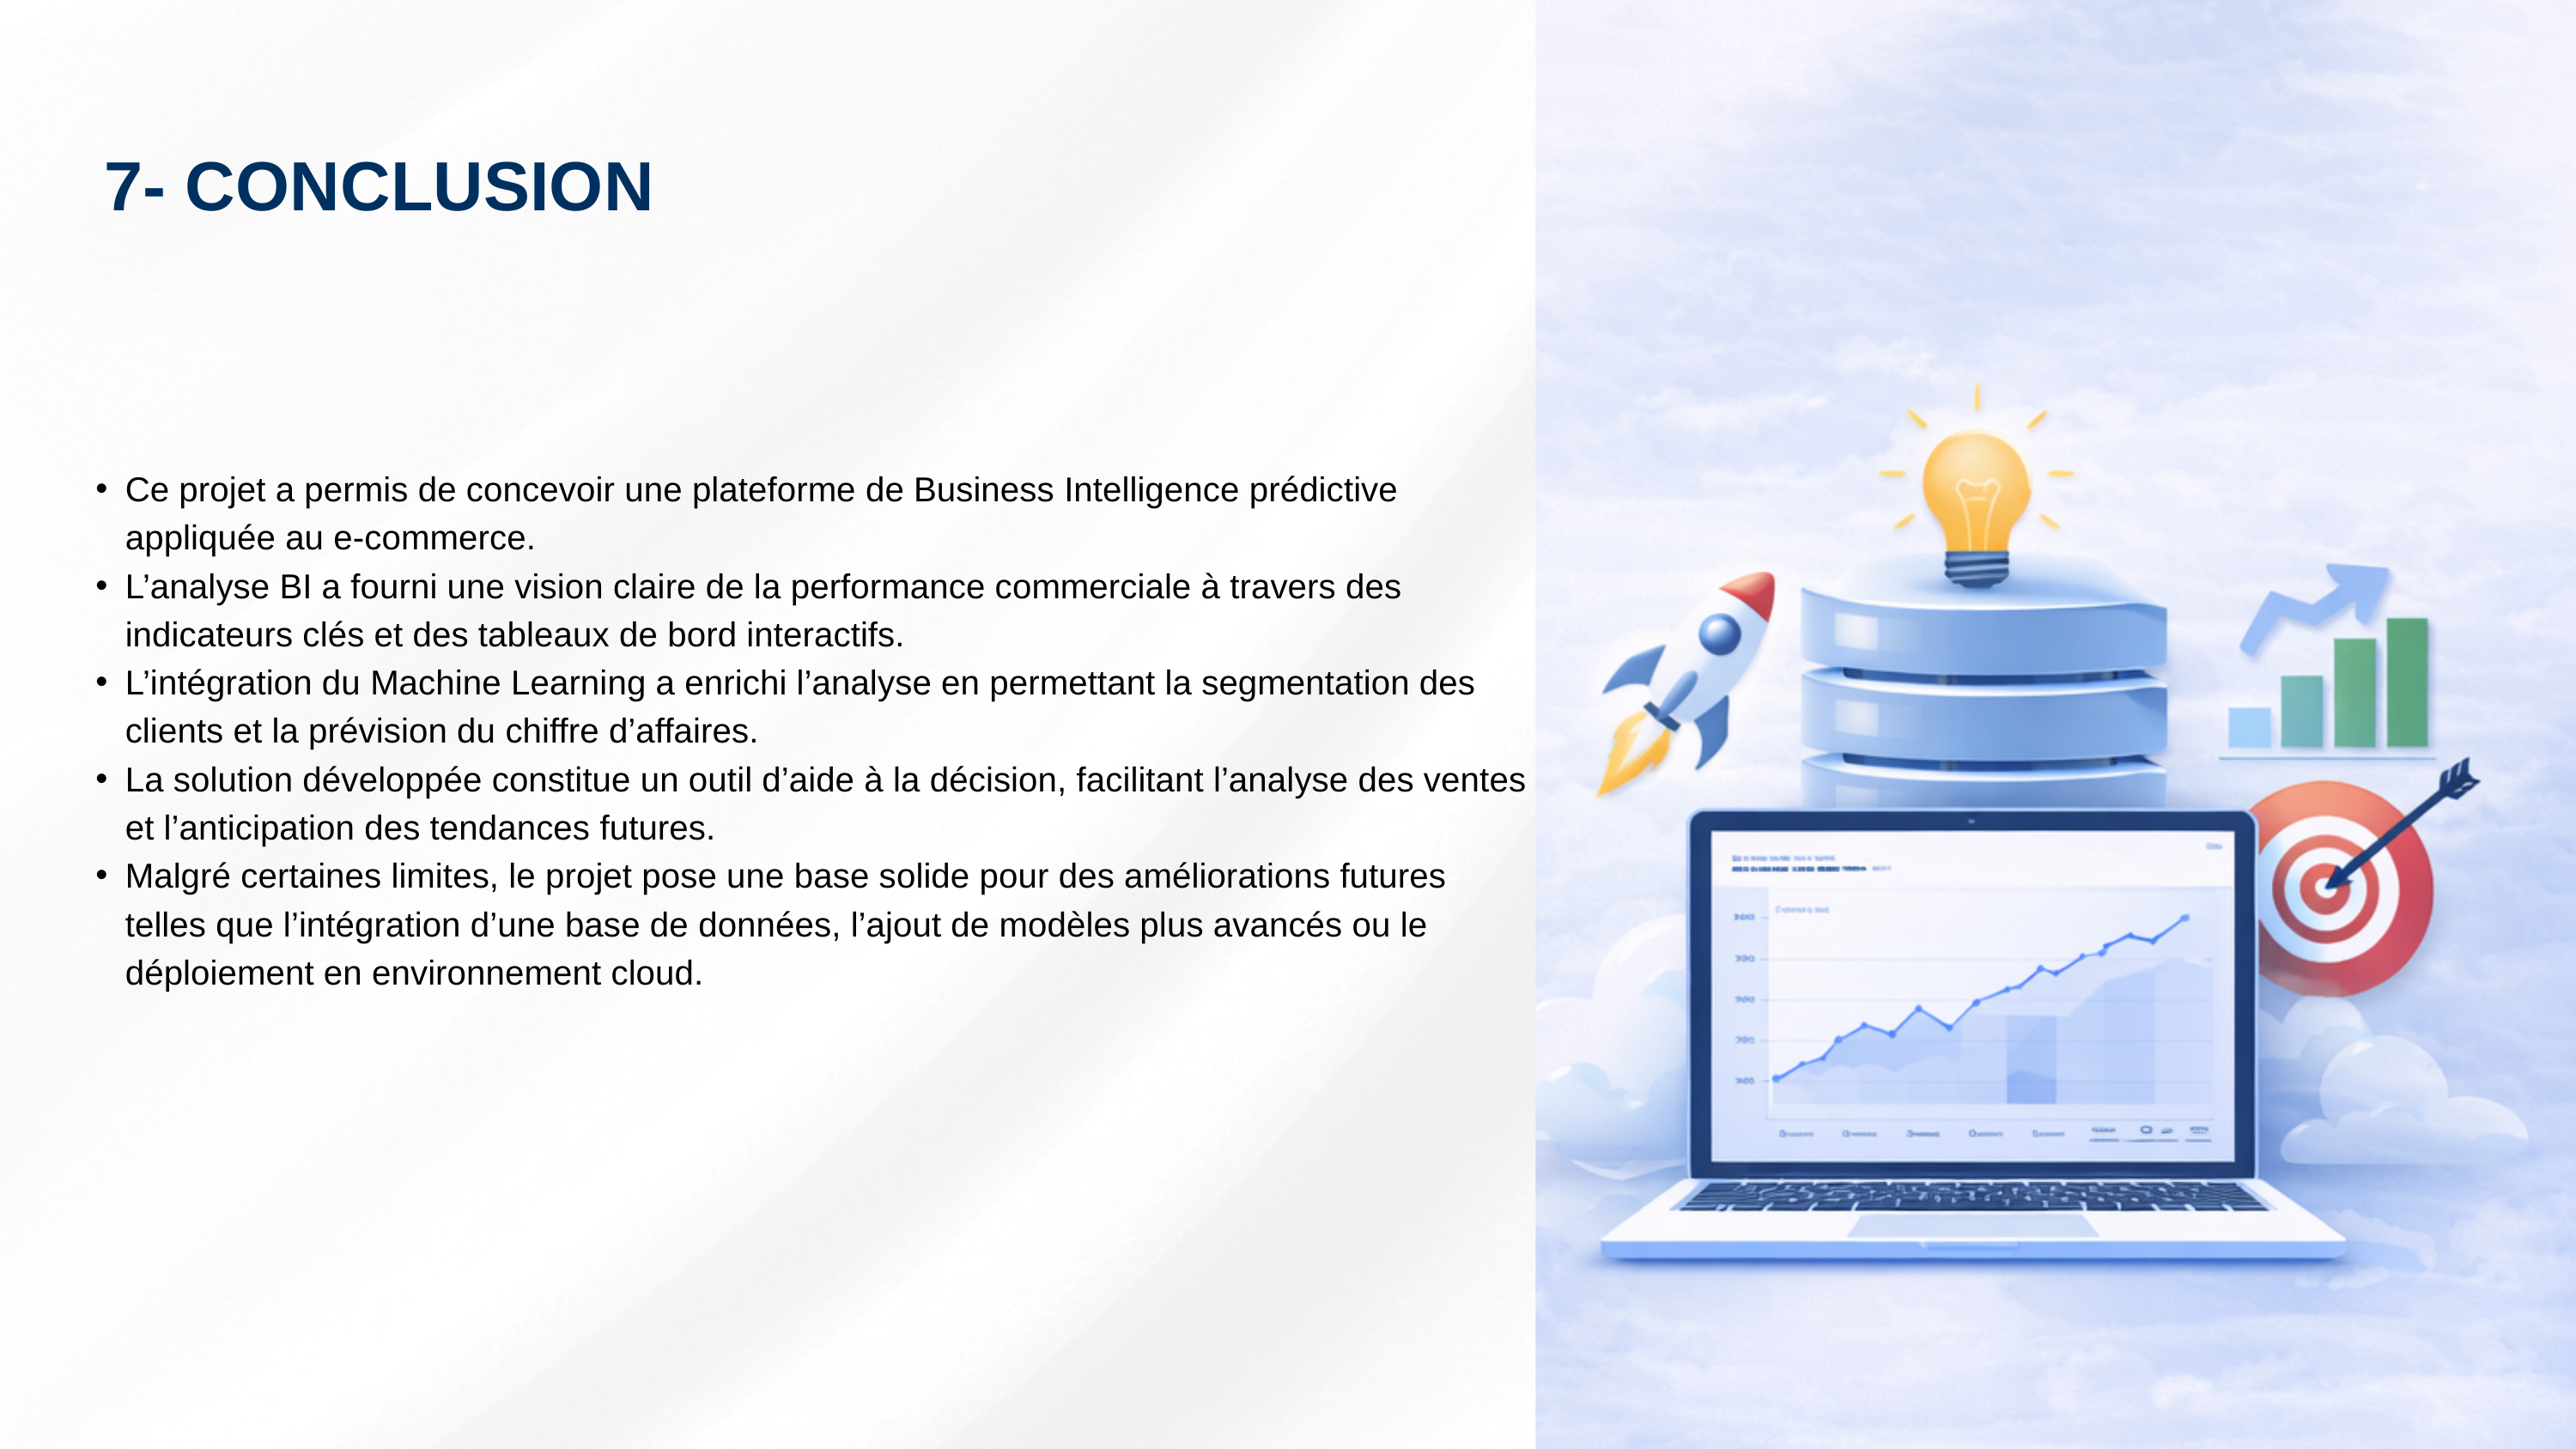

7- CONCLUSION
Ce projet a permis de concevoir une plateforme de Business Intelligence prédictive appliquée au e-commerce.
L’analyse BI a fourni une vision claire de la performance commerciale à travers des indicateurs clés et des tableaux de bord interactifs.
L’intégration du Machine Learning a enrichi l’analyse en permettant la segmentation des clients et la prévision du chiffre d’affaires.
La solution développée constitue un outil d’aide à la décision, facilitant l’analyse des ventes et l’anticipation des tendances futures.
Malgré certaines limites, le projet pose une base solide pour des améliorations futures telles que l’intégration d’une base de données, l’ajout de modèles plus avancés ou le déploiement en environnement cloud.